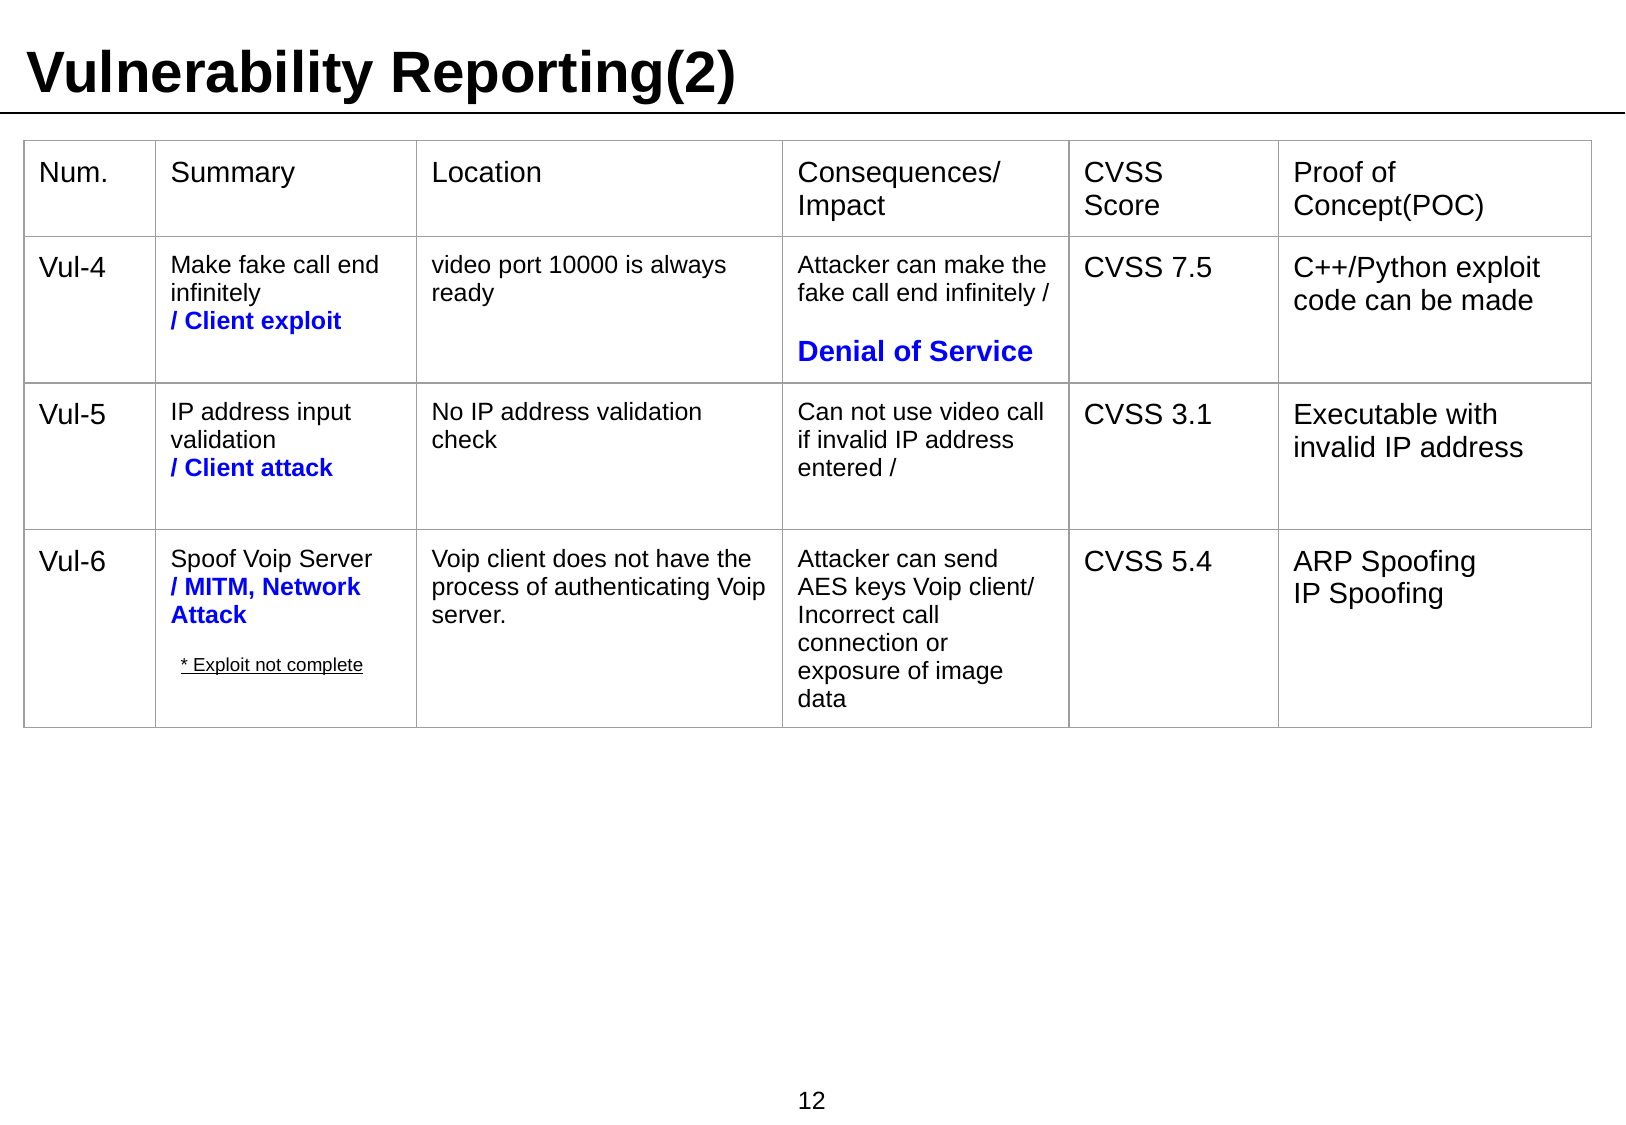

Vulnerability Reporting(2)
| Num. | Summary | Location | Consequences/ Impact | CVSS Score | Proof of Concept(POC) |
| --- | --- | --- | --- | --- | --- |
| Vul-4 | Make fake call end infinitely / Client exploit | video port 10000 is always ready | Attacker can make the fake call end infinitely / Denial of Service | CVSS 7.5 | C++/Python exploit code can be made |
| Vul-5 | IP address input validation / Client attack | No IP address validation check | Can not use video call if invalid IP address entered / | CVSS 3.1 | Executable with invalid IP address |
| Vul-6 | Spoof Voip Server / MITM, Network Attack | Voip client does not have the process of authenticating Voip server. | Attacker can send AES keys Voip client/ Incorrect call connection or exposure of image data | CVSS 5.4 | ARP Spoofing IP Spoofing |
* Exploit not complete
12